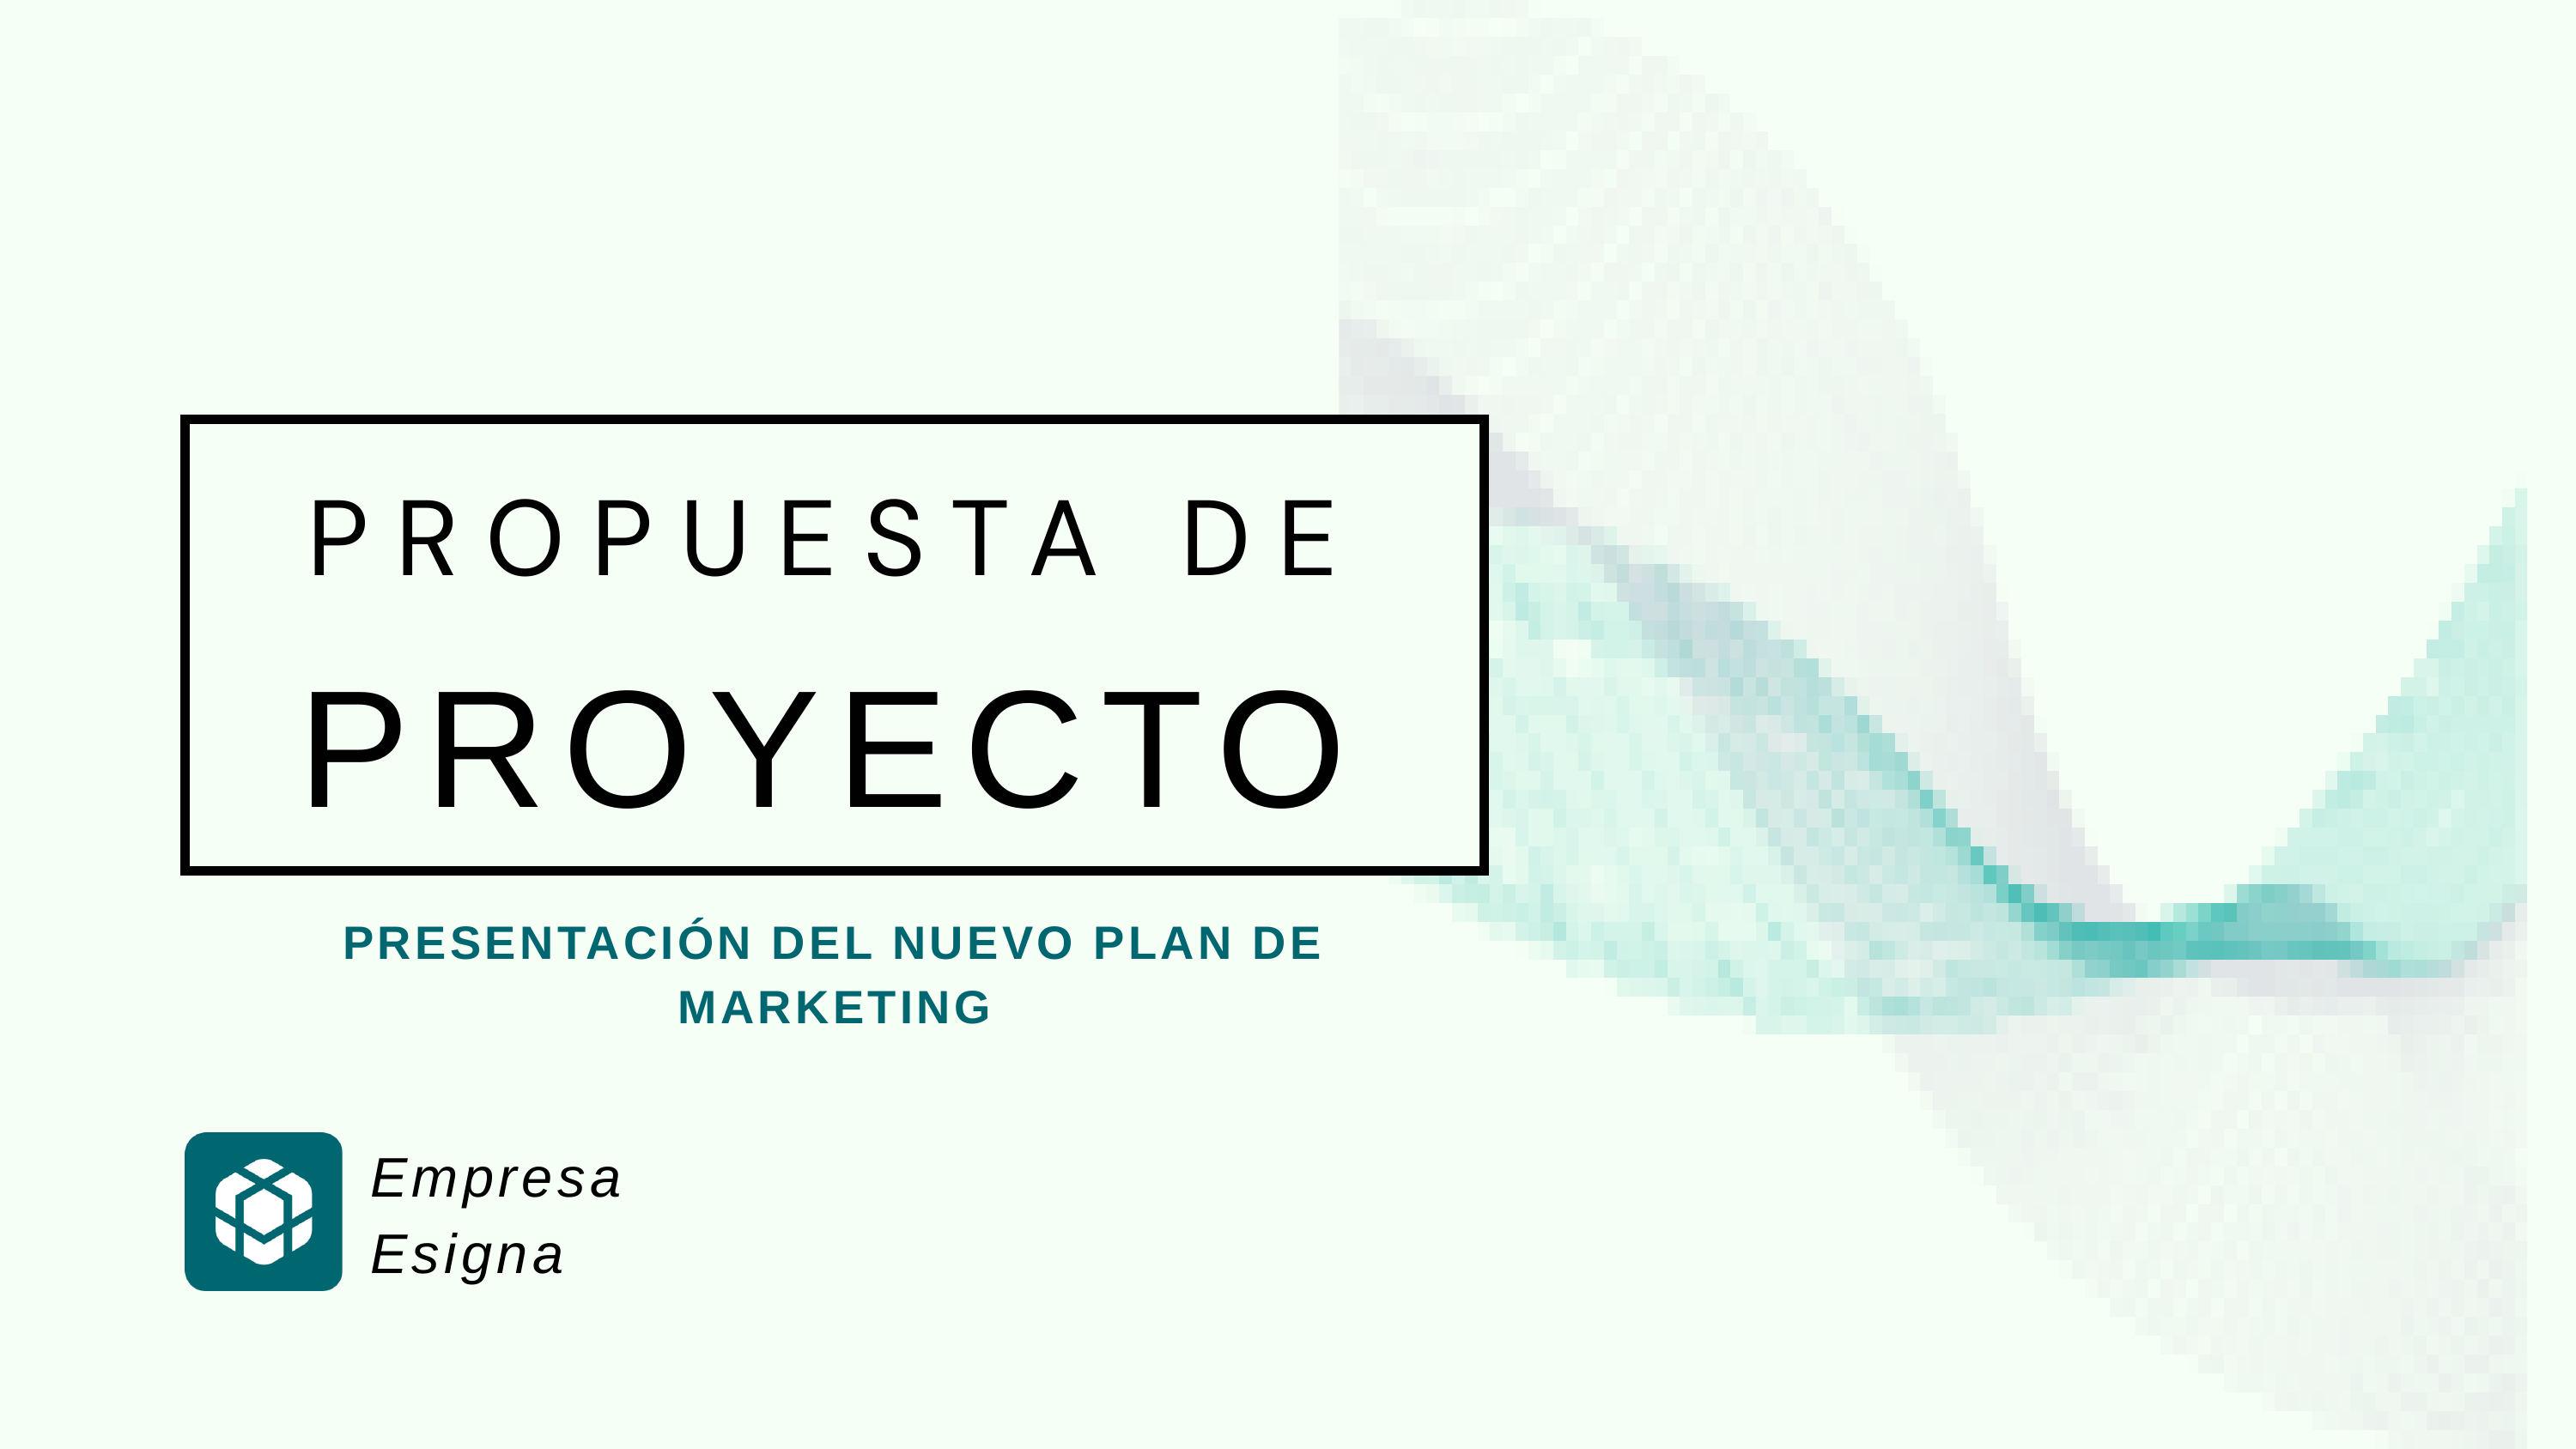

PROPUESTA DE
PROYECTO
PRESENTACIÓN DEL NUEVO PLAN DE MARKETING
Empresa Esigna